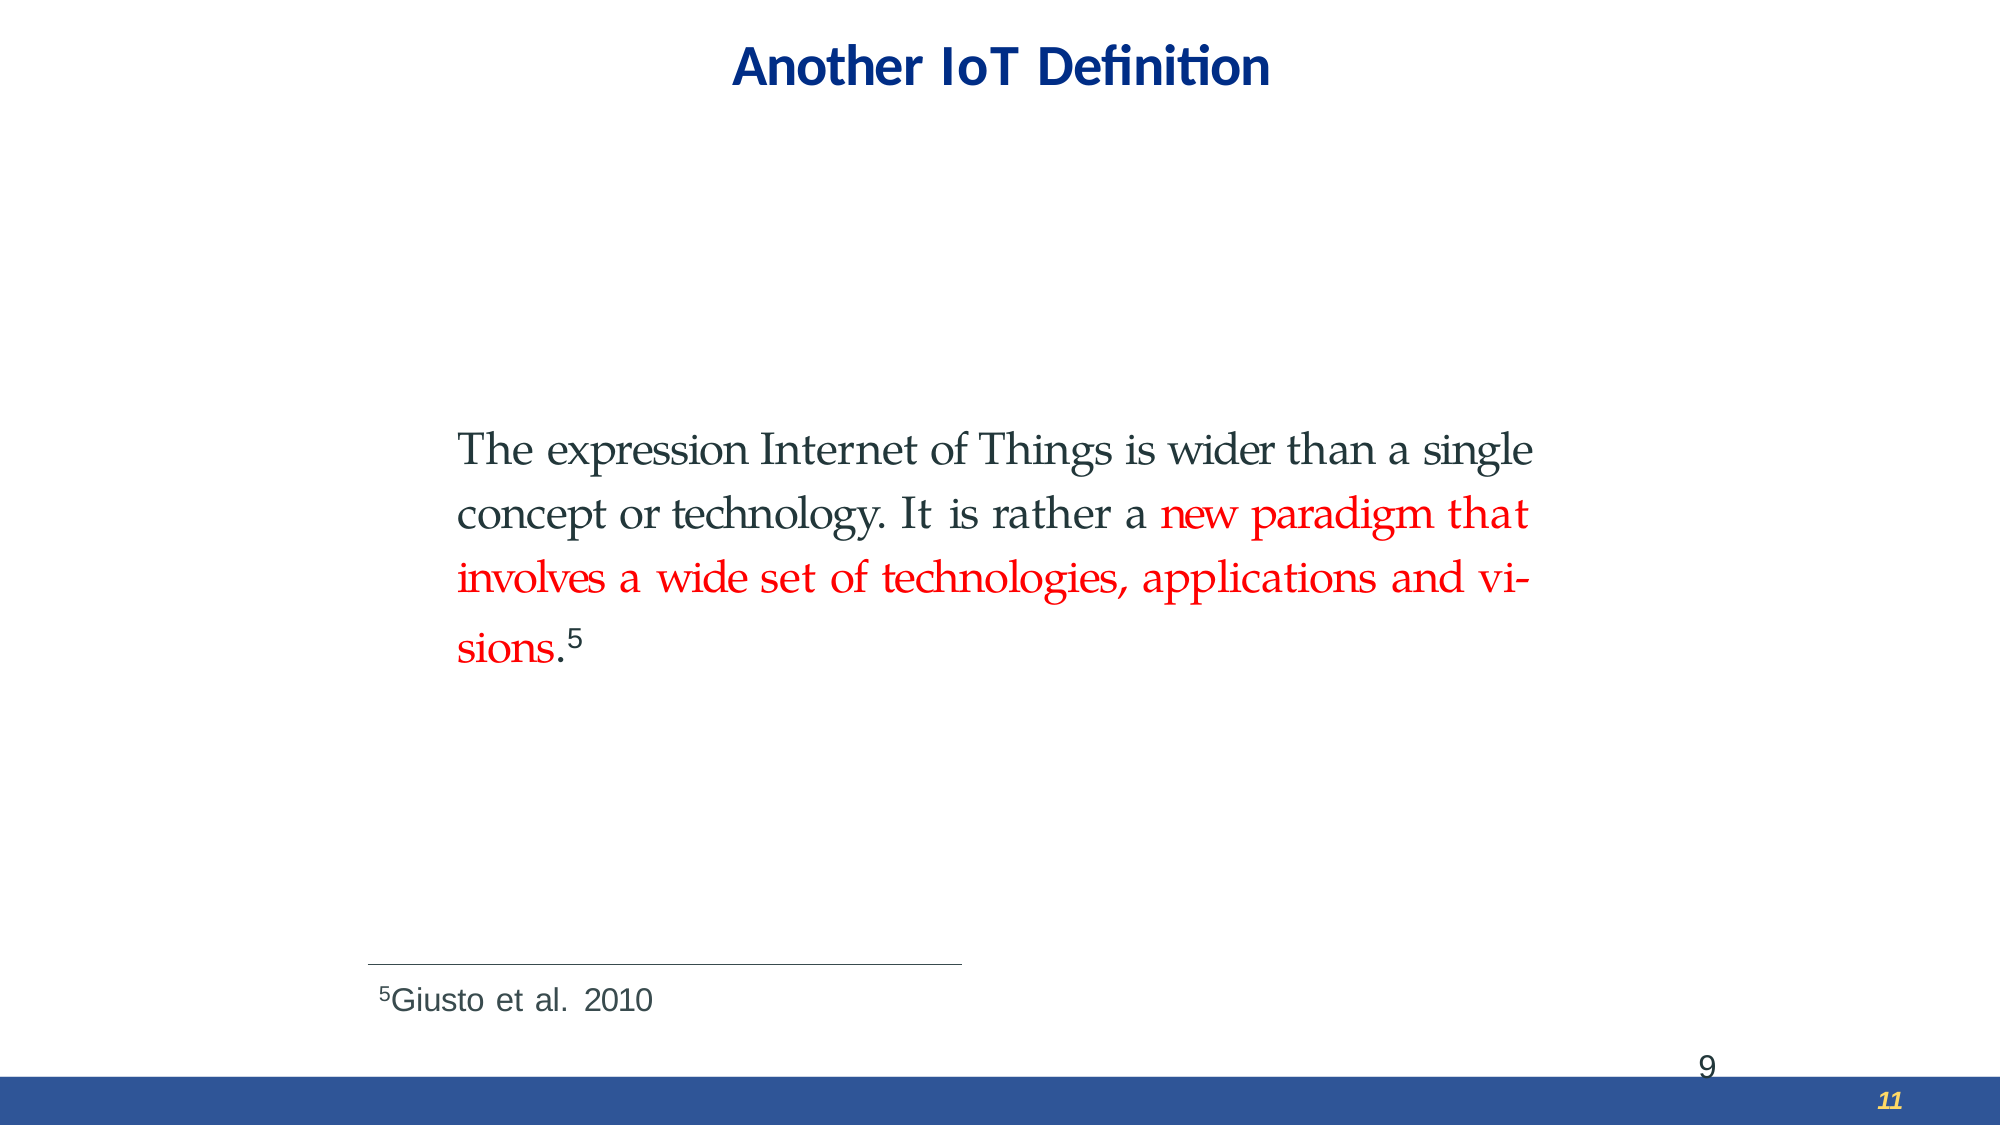

# Another IoT Definition
The expression Internet of Things is wider than a single  concept or technology. It is rather a new paradigm that  involves a wide set of technologies, applications and vi-  sions.5

5Giusto et al. 2010
9